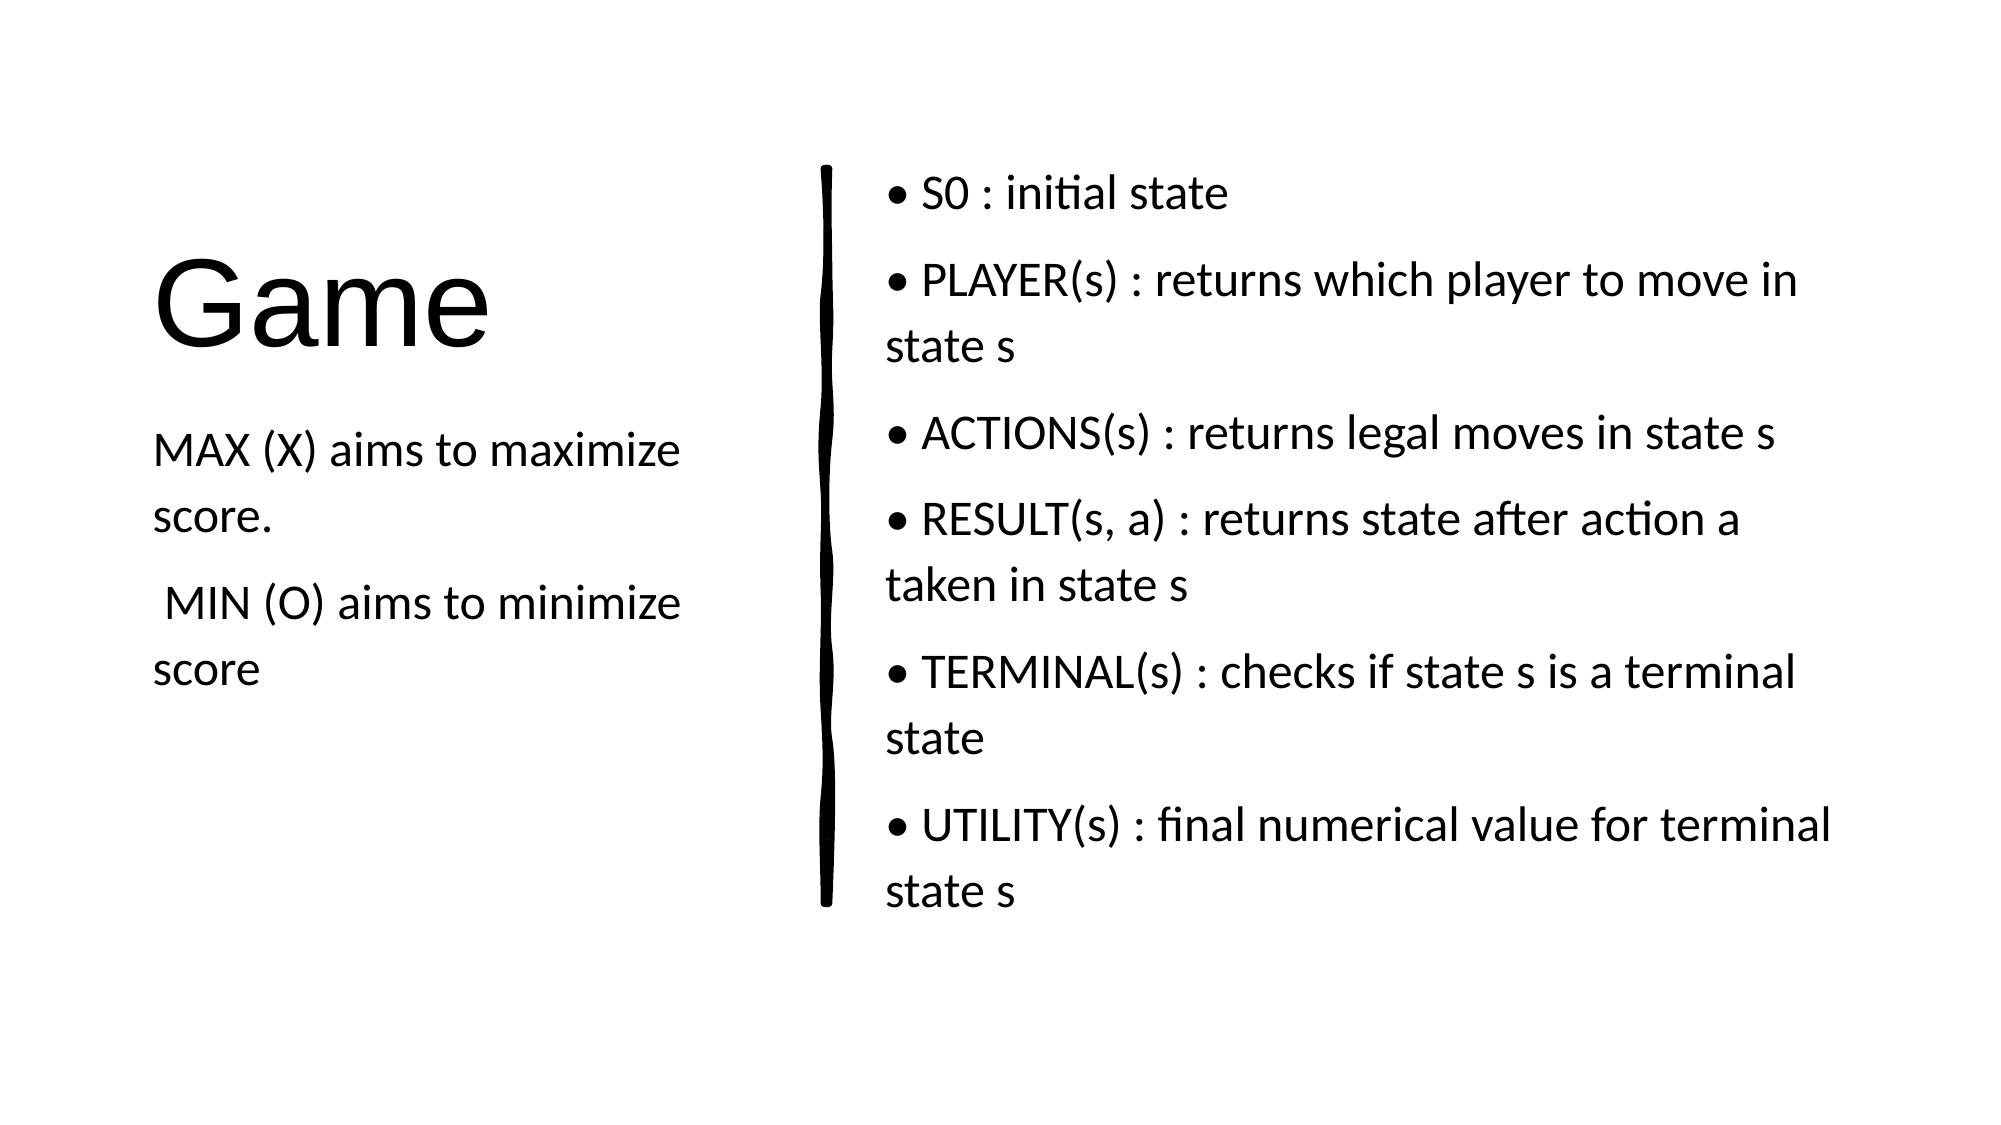

# Game
• S0 : initial state
• PLAYER(s) : returns which player to move in state s
• ACTIONS(s) : returns legal moves in state s
• RESULT(s, a) : returns state after action a taken in state s
• TERMINAL(s) : checks if state s is a terminal state
• UTILITY(s) : final numerical value for terminal state s
MAX (X) aims to maximize score.
 MIN (O) aims to minimize score